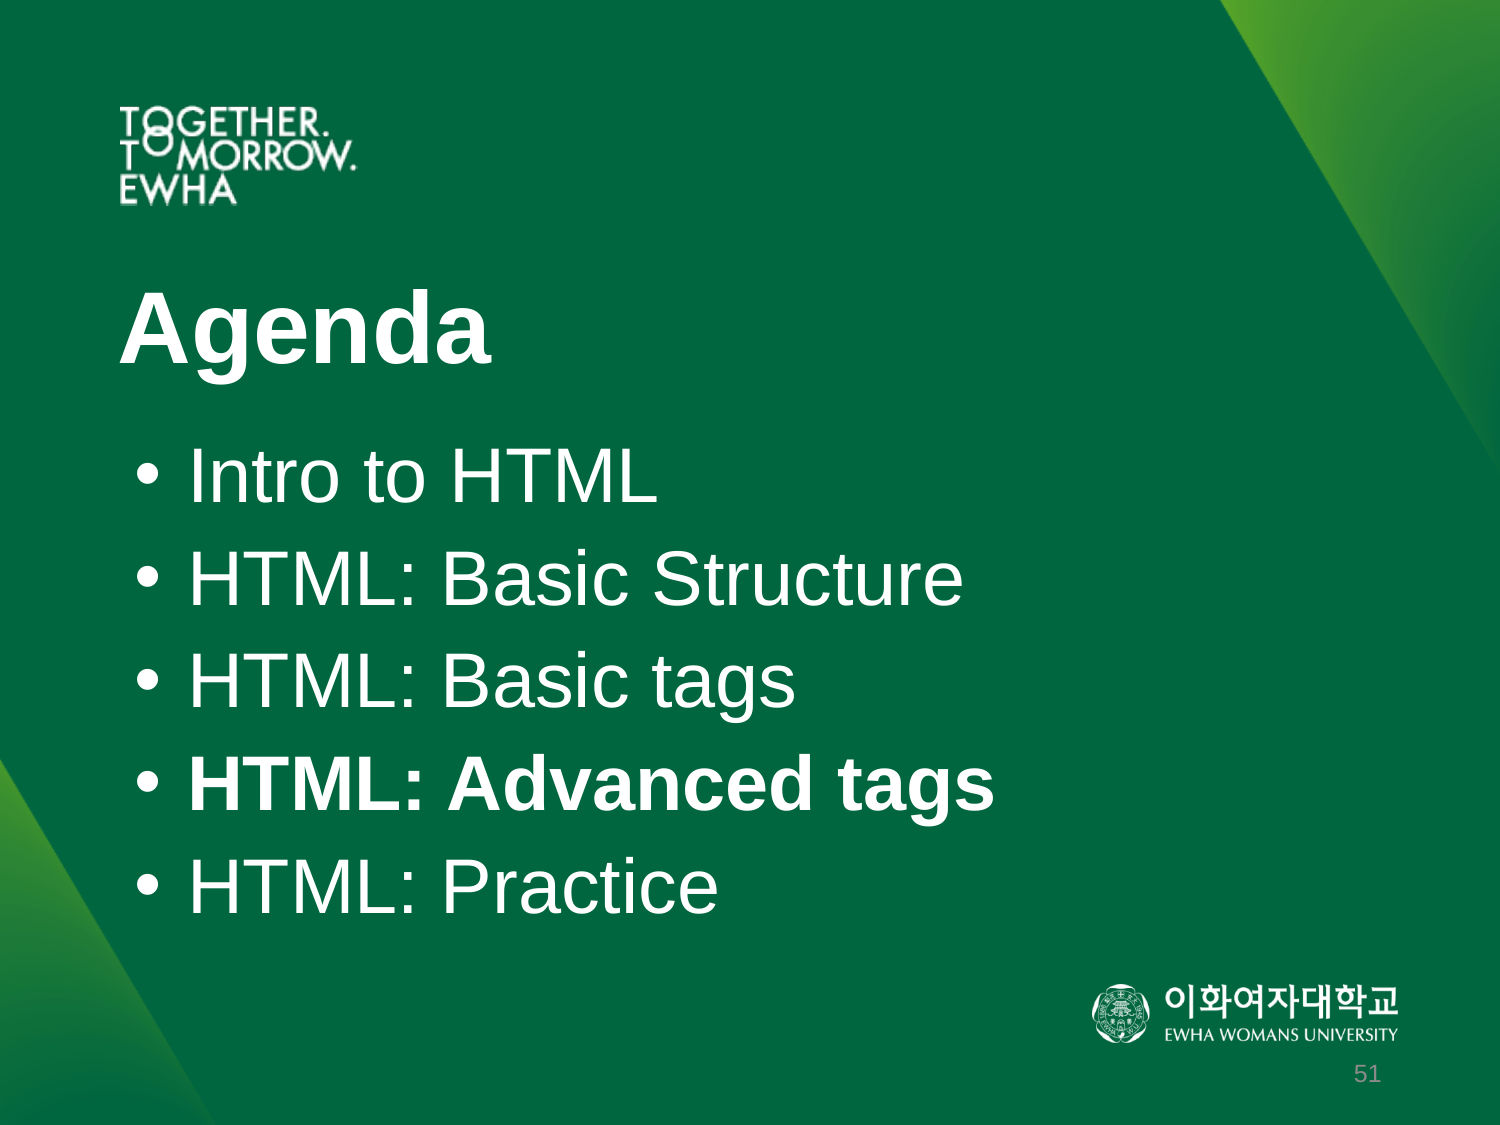

# Agenda
Intro to HTML
HTML: Basic Structure
HTML: Basic tags
HTML: Advanced tags
HTML: Practice

51